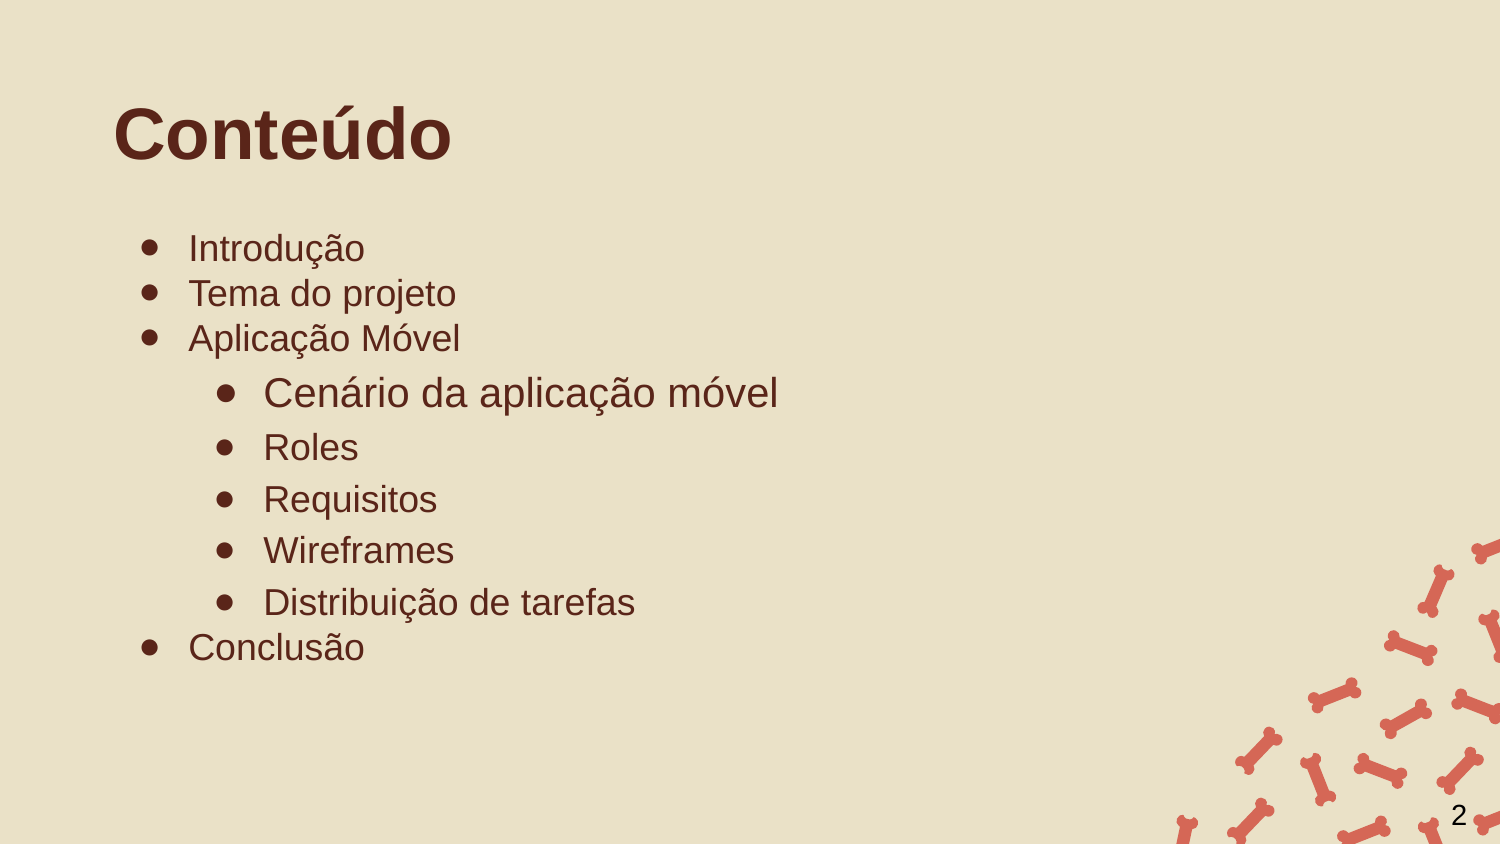

# Conteúdo
Introdução
Tema do projeto
Aplicação Móvel
Cenário da aplicação móvel
Roles
Requisitos
Wireframes
Distribuição de tarefas
Conclusão
2